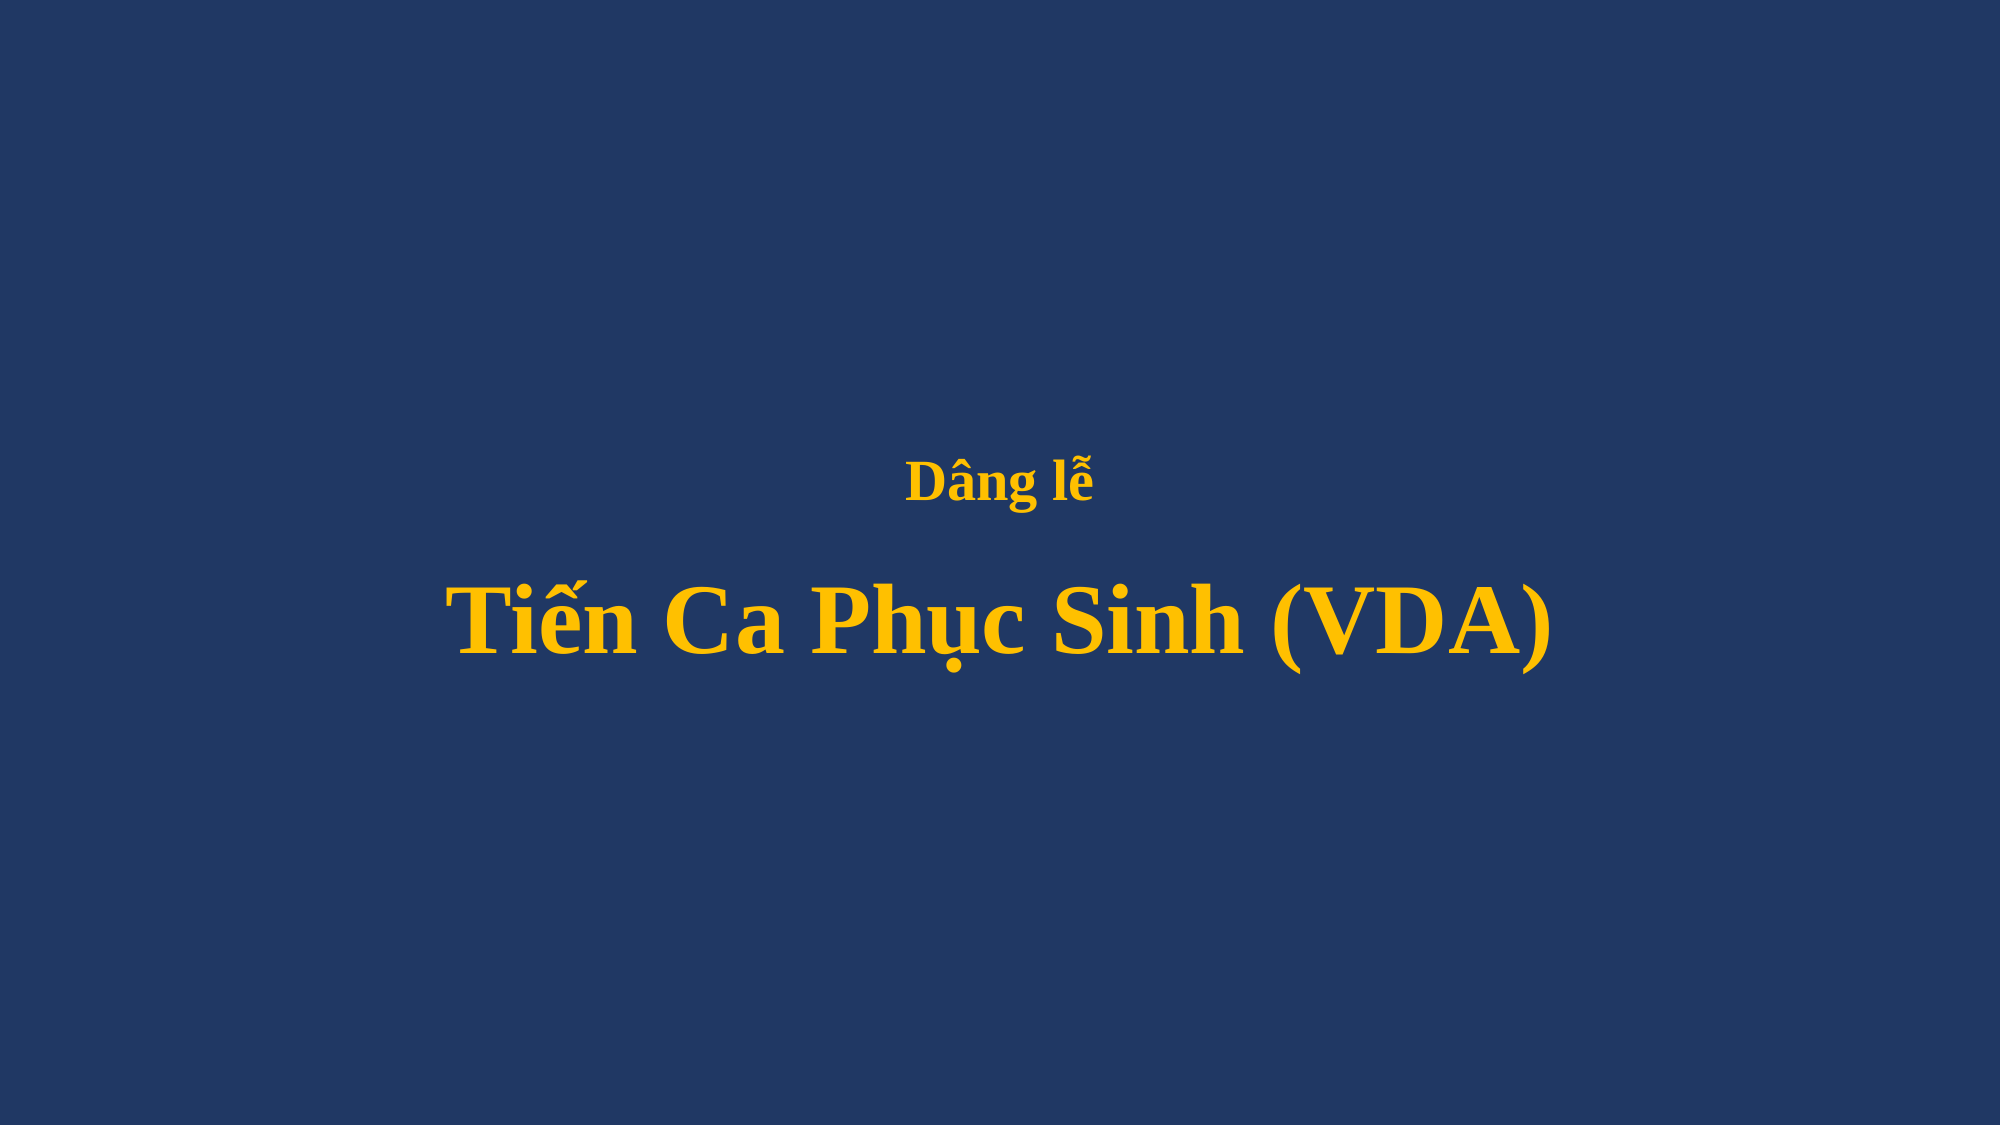

# Dâng lễ Tiến Ca Phục Sinh (VDA)